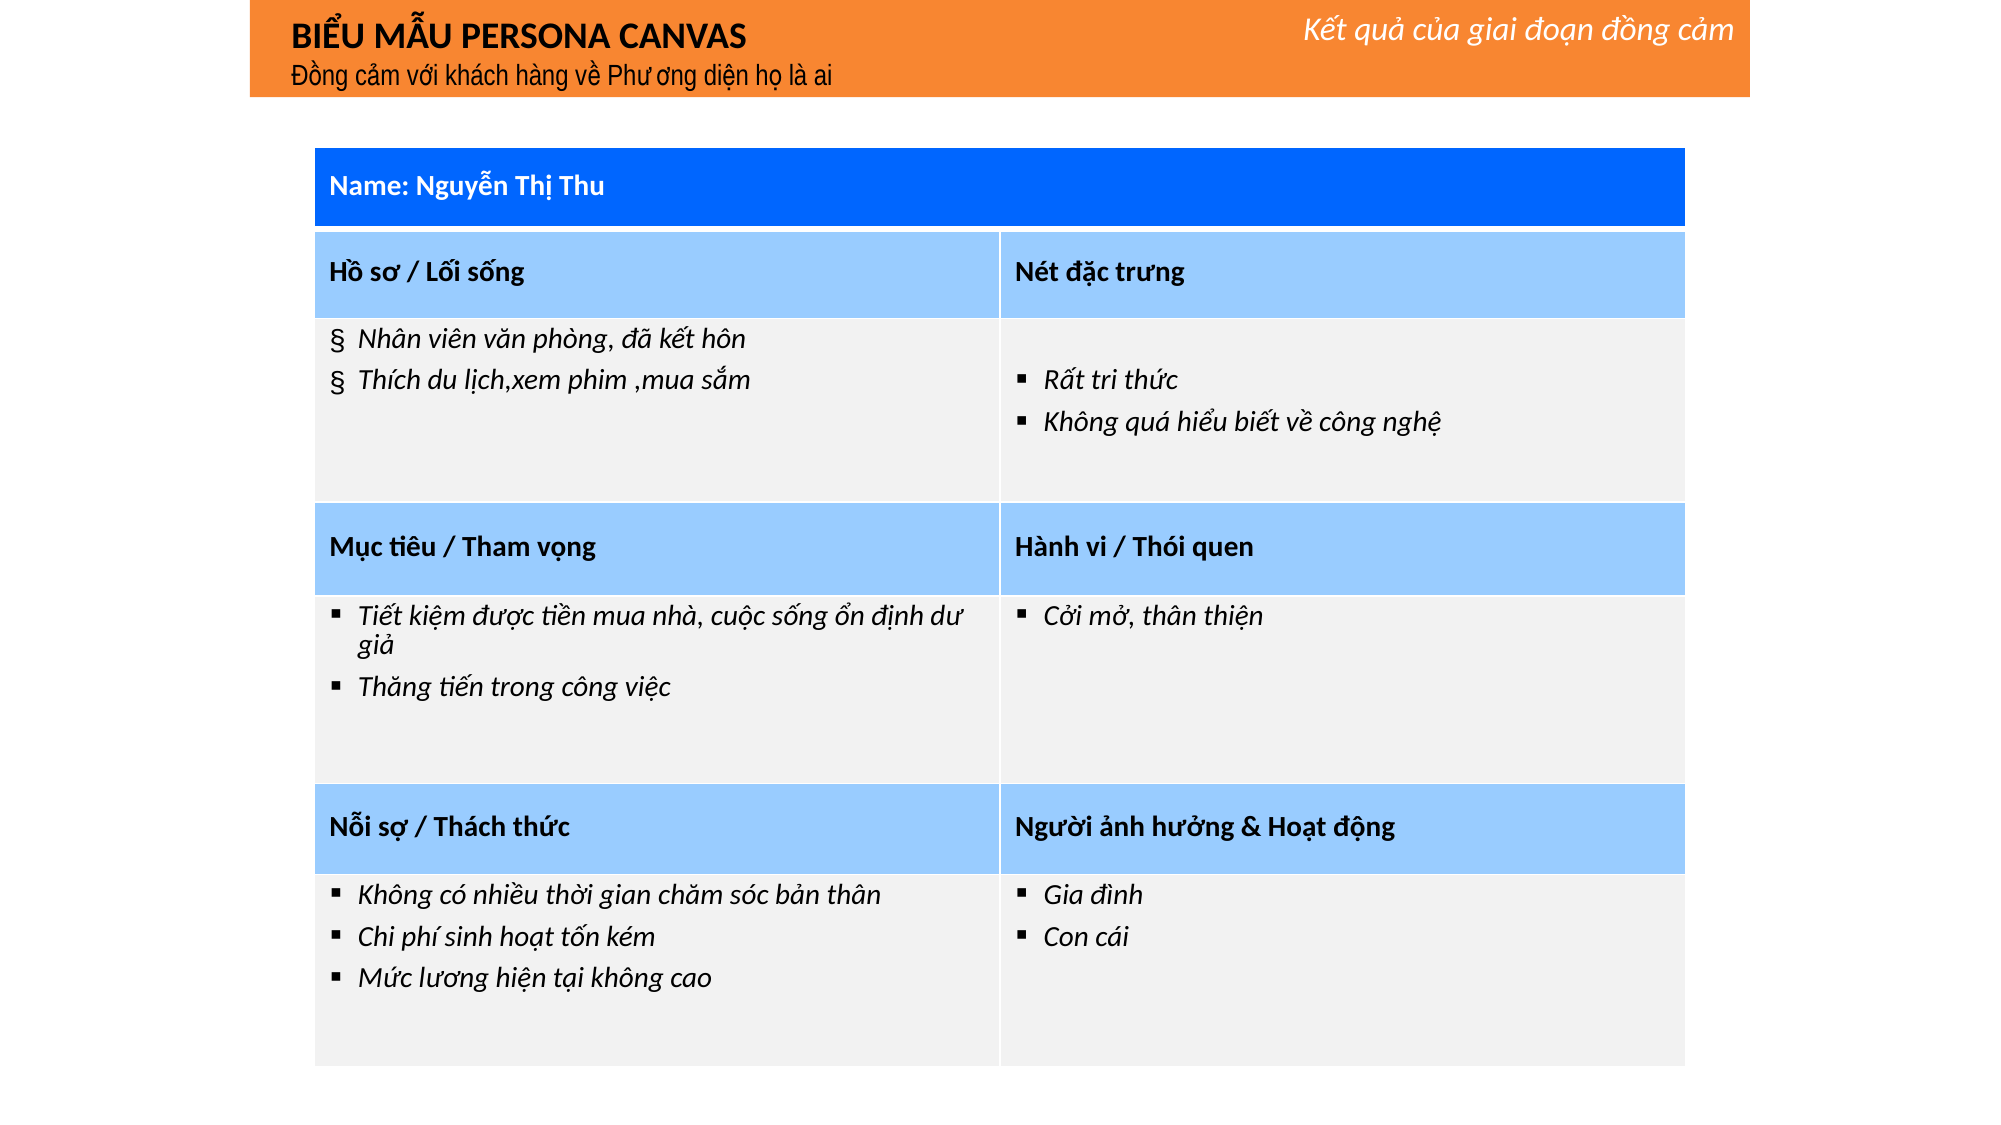

Kết quả của giai đoạn đồng cảm
BIỂU MẪU PERSONA CANVAS
Đồng cảm với khách hàng về Phương diện họ là ai
| Name: Nguyễn Thị Thu |  |
| --- | --- |
| Hồ sơ / Lối sống | Nét đặc trưng |
| Nhân viên văn phòng, đã kết hôn Thích du lịch,xem phim ,mua sắm | Rất tri thức  Không quá hiểu biết về công nghệ |
| Mục tiêu / Tham vọng | Hành vi / Thói quen |
| Tiết kiệm được tiền mua nhà, cuộc sống ổn định dư giả Thăng tiến trong công việc | Cởi mở, thân thiện |
| Nỗi sợ / Thách thức | Người ảnh hưởng & Hoạt động |
| Không có nhiều thời gian chăm sóc bản thân Chi phí sinh hoạt tốn kém Mức lương hiện tại không cao | Gia đình  Con cái |